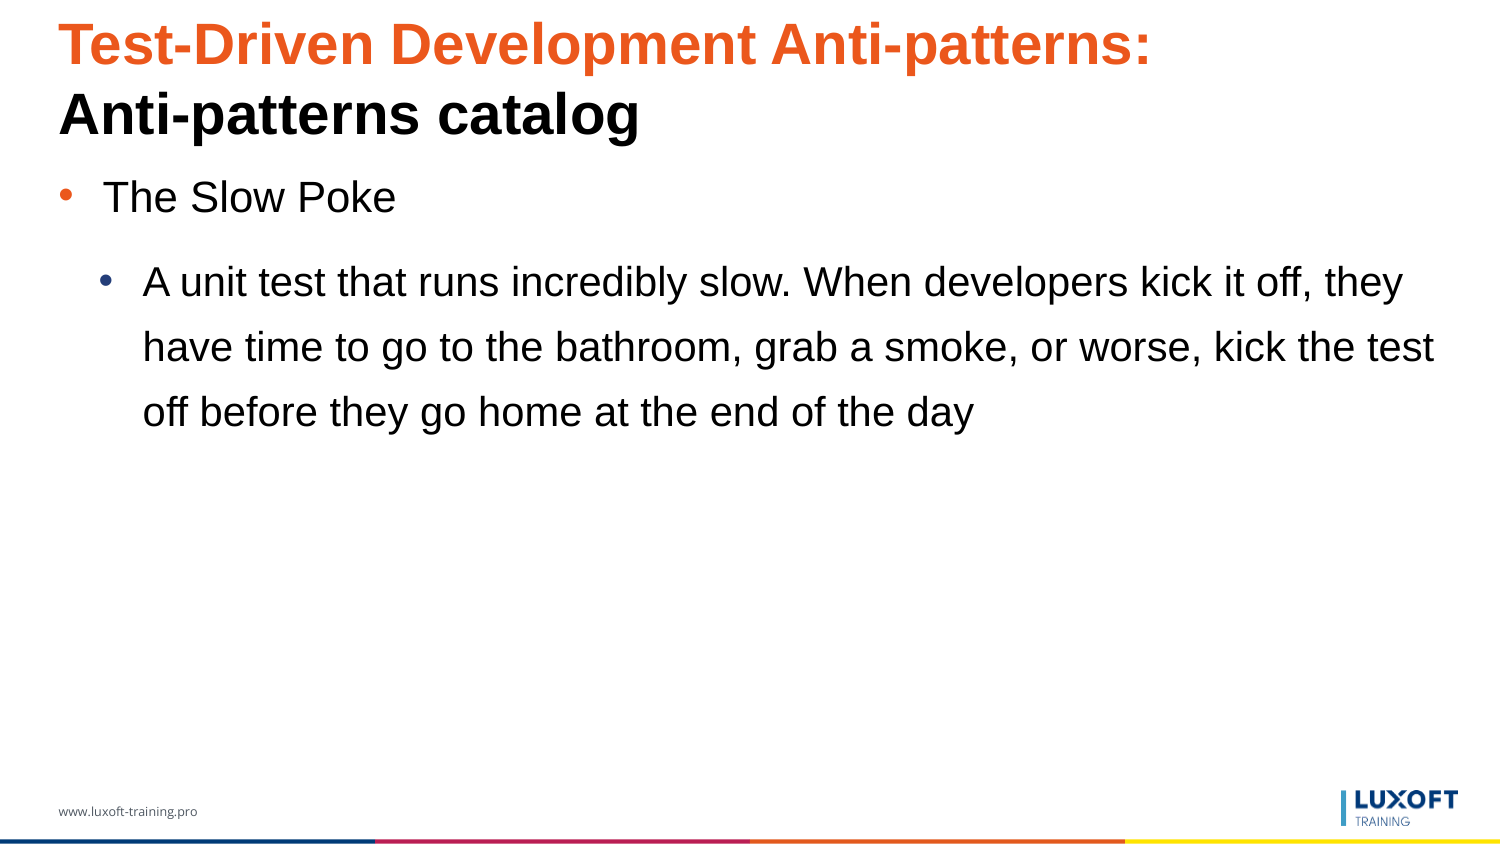

# Test-Driven Development Anti-patterns: Anti-patterns catalog
The Slow Poke
A unit test that runs incredibly slow. When developers kick it off, they have time to go to the bathroom, grab a smoke, or worse, kick the test off before they go home at the end of the day